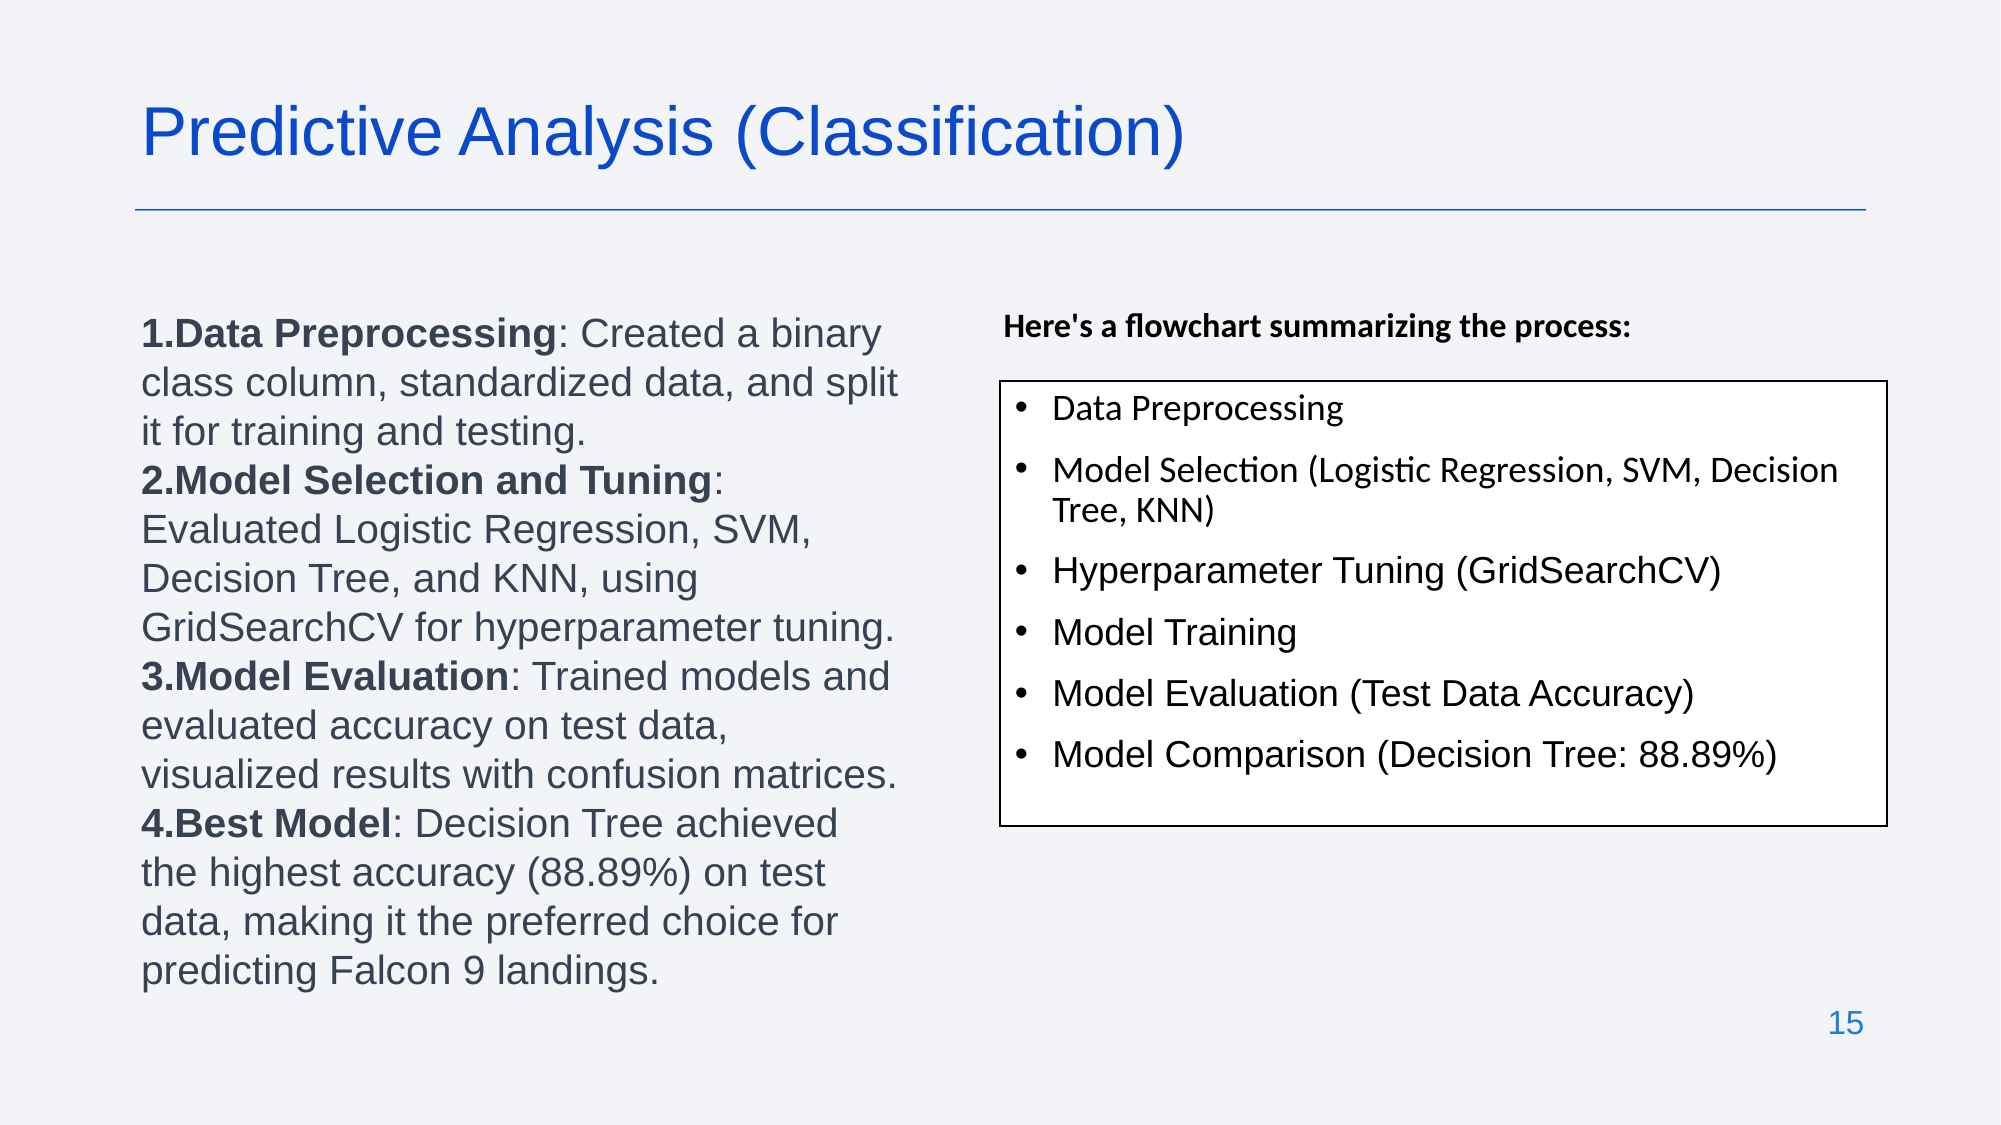

Predictive Analysis (Classification)
Data Preprocessing: Created a binary class column, standardized data, and split it for training and testing.
Model Selection and Tuning: Evaluated Logistic Regression, SVM, Decision Tree, and KNN, using GridSearchCV for hyperparameter tuning.
Model Evaluation: Trained models and evaluated accuracy on test data, visualized results with confusion matrices.
Best Model: Decision Tree achieved the highest accuracy (88.89%) on test data, making it the preferred choice for predicting Falcon 9 landings.

Here's a flowchart summarizing the process:
Data Preprocessing
Model Selection (Logistic Regression, SVM, Decision Tree, KNN)
Hyperparameter Tuning (GridSearchCV)
Model Training
Model Evaluation (Test Data Accuracy)
Model Comparison (Decision Tree: 88.89%)
15